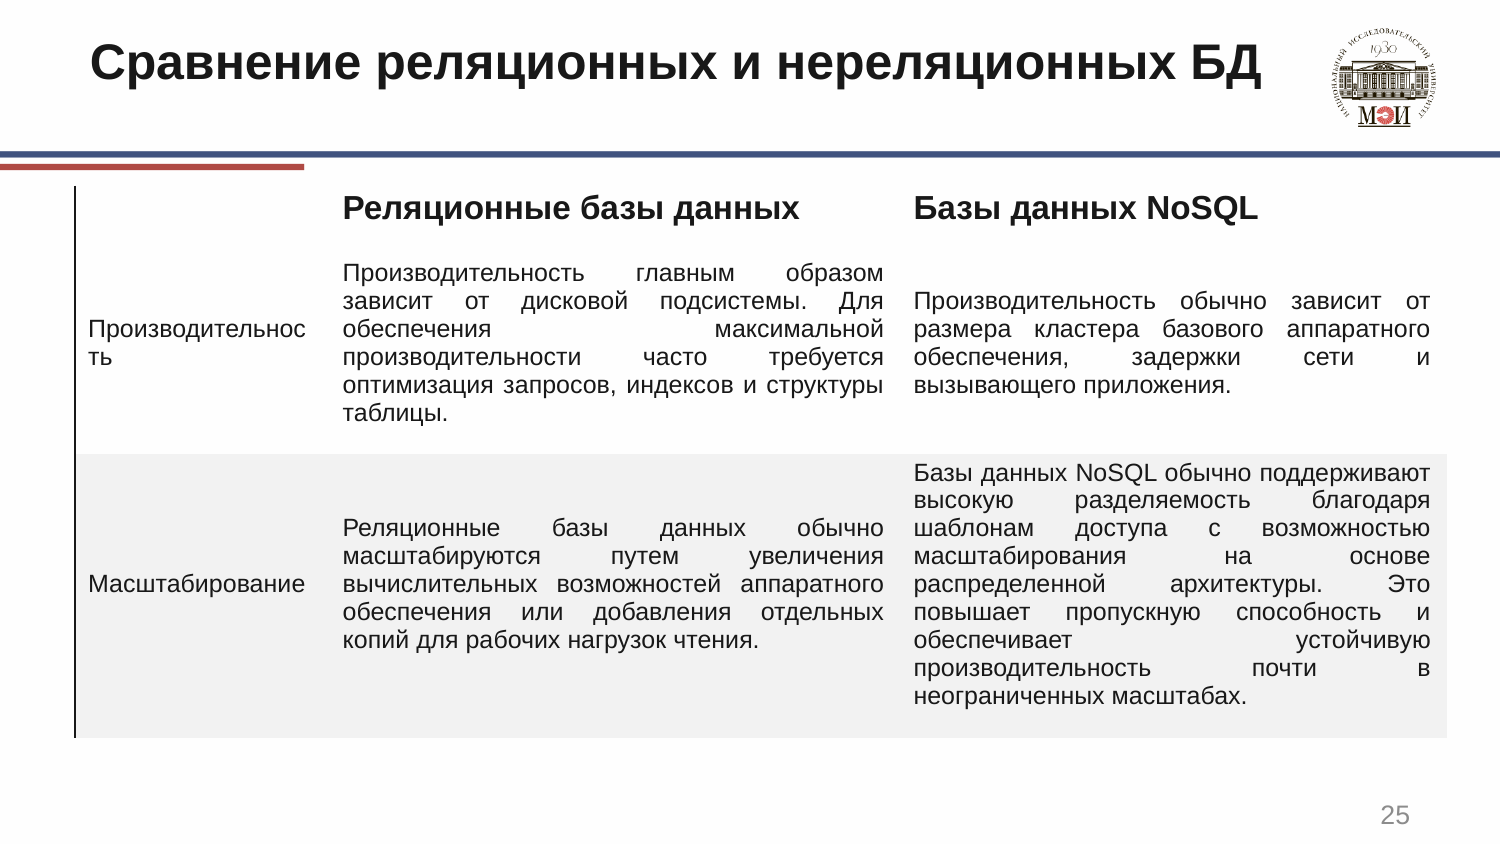

# Сравнение реляционных и нереляционных БД
|  | Реляционные базы данных | Базы данных NoSQL |
| --- | --- | --- |
| Производительность | Производительность главным образом зависит от дисковой подсистемы. Для обеспечения максимальной производительности часто требуется оптимизация запросов, индексов и структуры таблицы. | Производительность обычно зависит от размера кластера базового аппаратного обеспечения, задержки сети и вызывающего приложения. |
| Масштабирование | Реляционные базы данных обычно масштабируются путем увеличения вычислительных возможностей аппаратного обеспечения или добавления отдельных копий для рабочих нагрузок чтения. | Базы данных NoSQL обычно поддерживают высокую разделяемость благодаря шаблонам доступа с возможностью масштабирования на основе распределенной архитектуры. Это повышает пропускную способность и обеспечивает устойчивую производительность почти в неограниченных масштабах. |

25